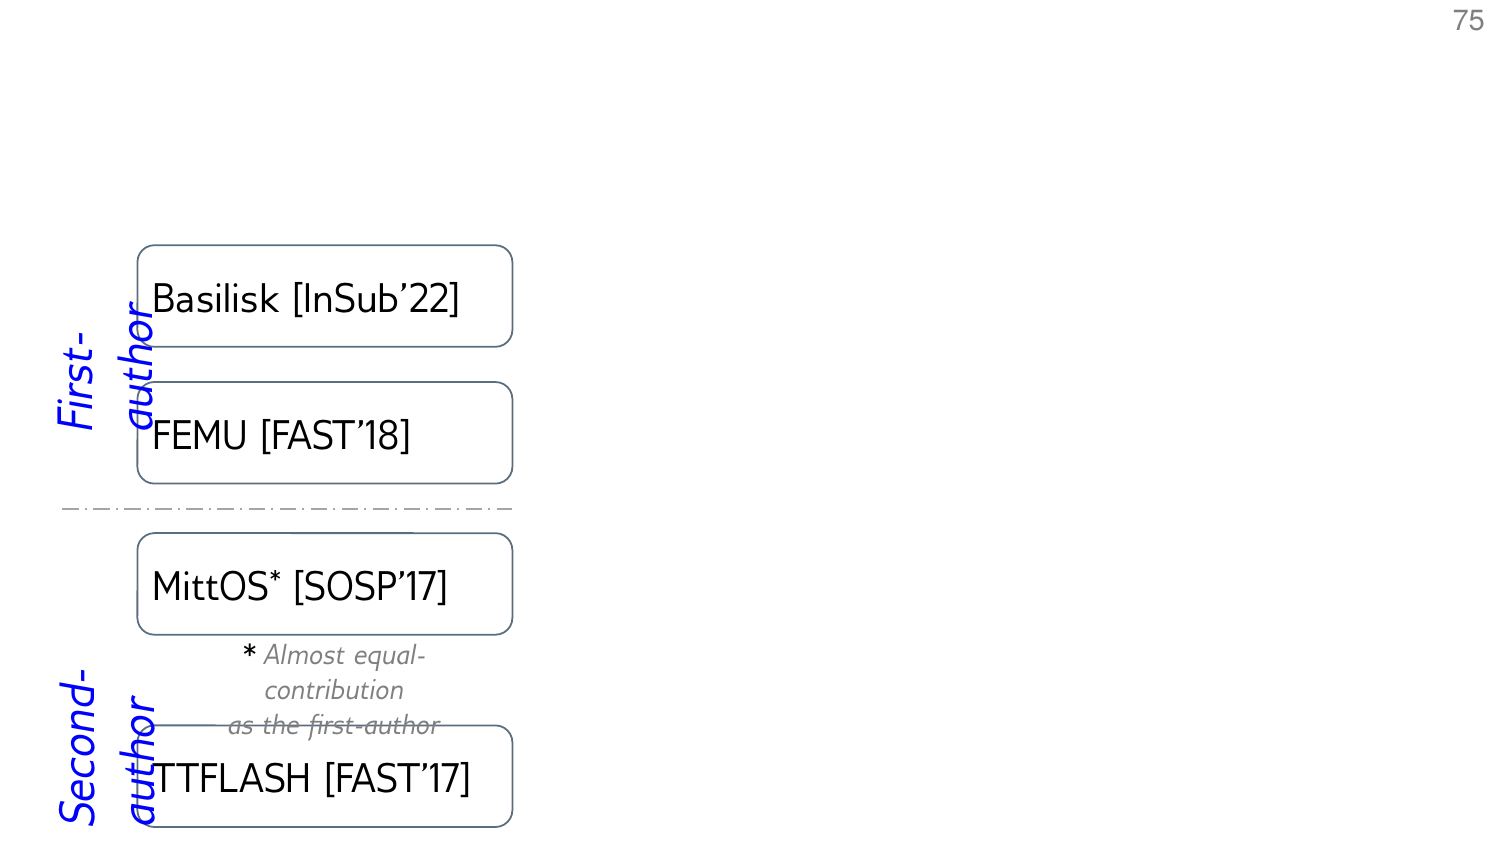

Basilisk [InSub’22]
First-author

FEMU [FAST’18]

MittOS* [SOSP’17]
* Almost equal-contribution
as the first-author
Second-author

ttFlash [FAST’17]
75